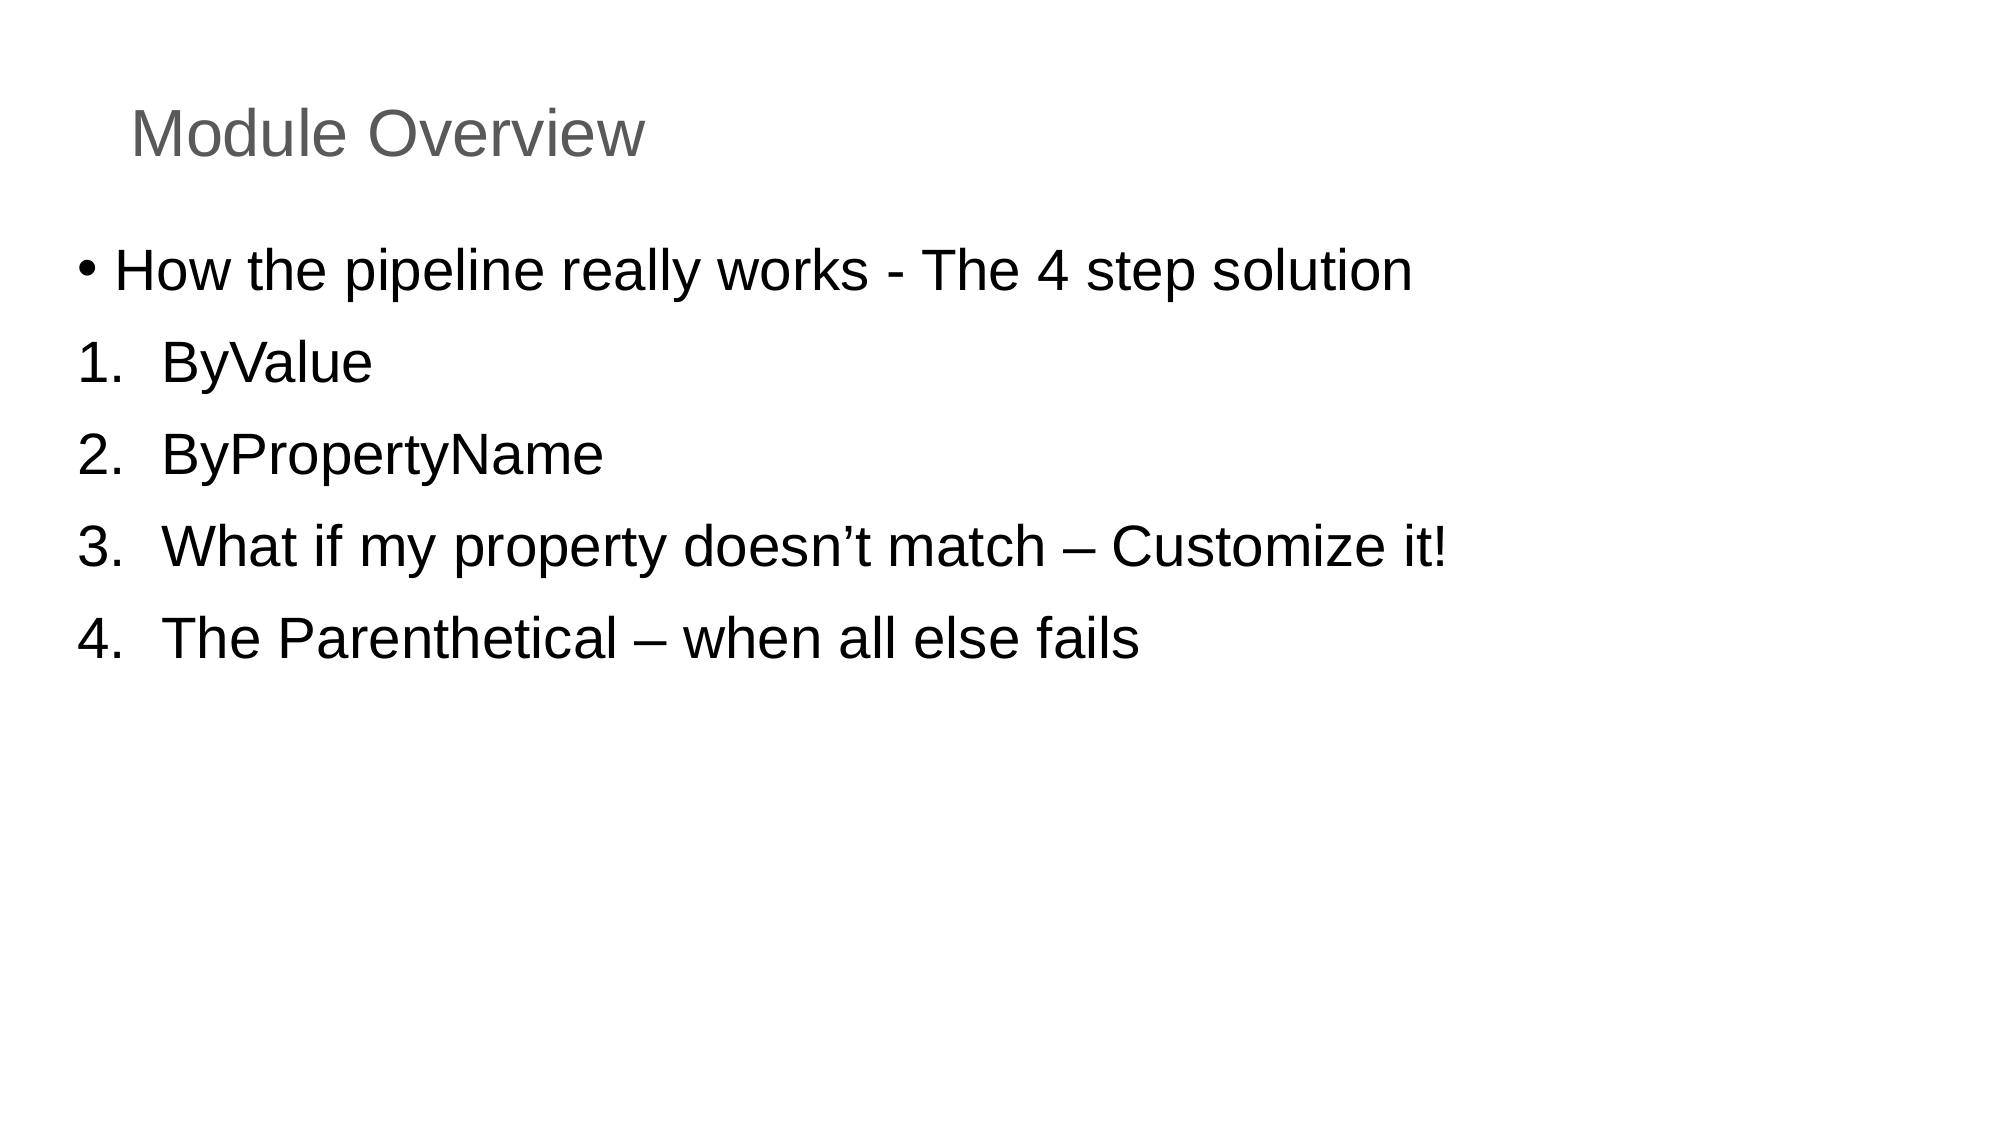

# Module Overview
How the pipeline really works - The 4 step solution
ByValue
ByPropertyName
What if my property doesn’t match – Customize it!
The Parenthetical – when all else fails